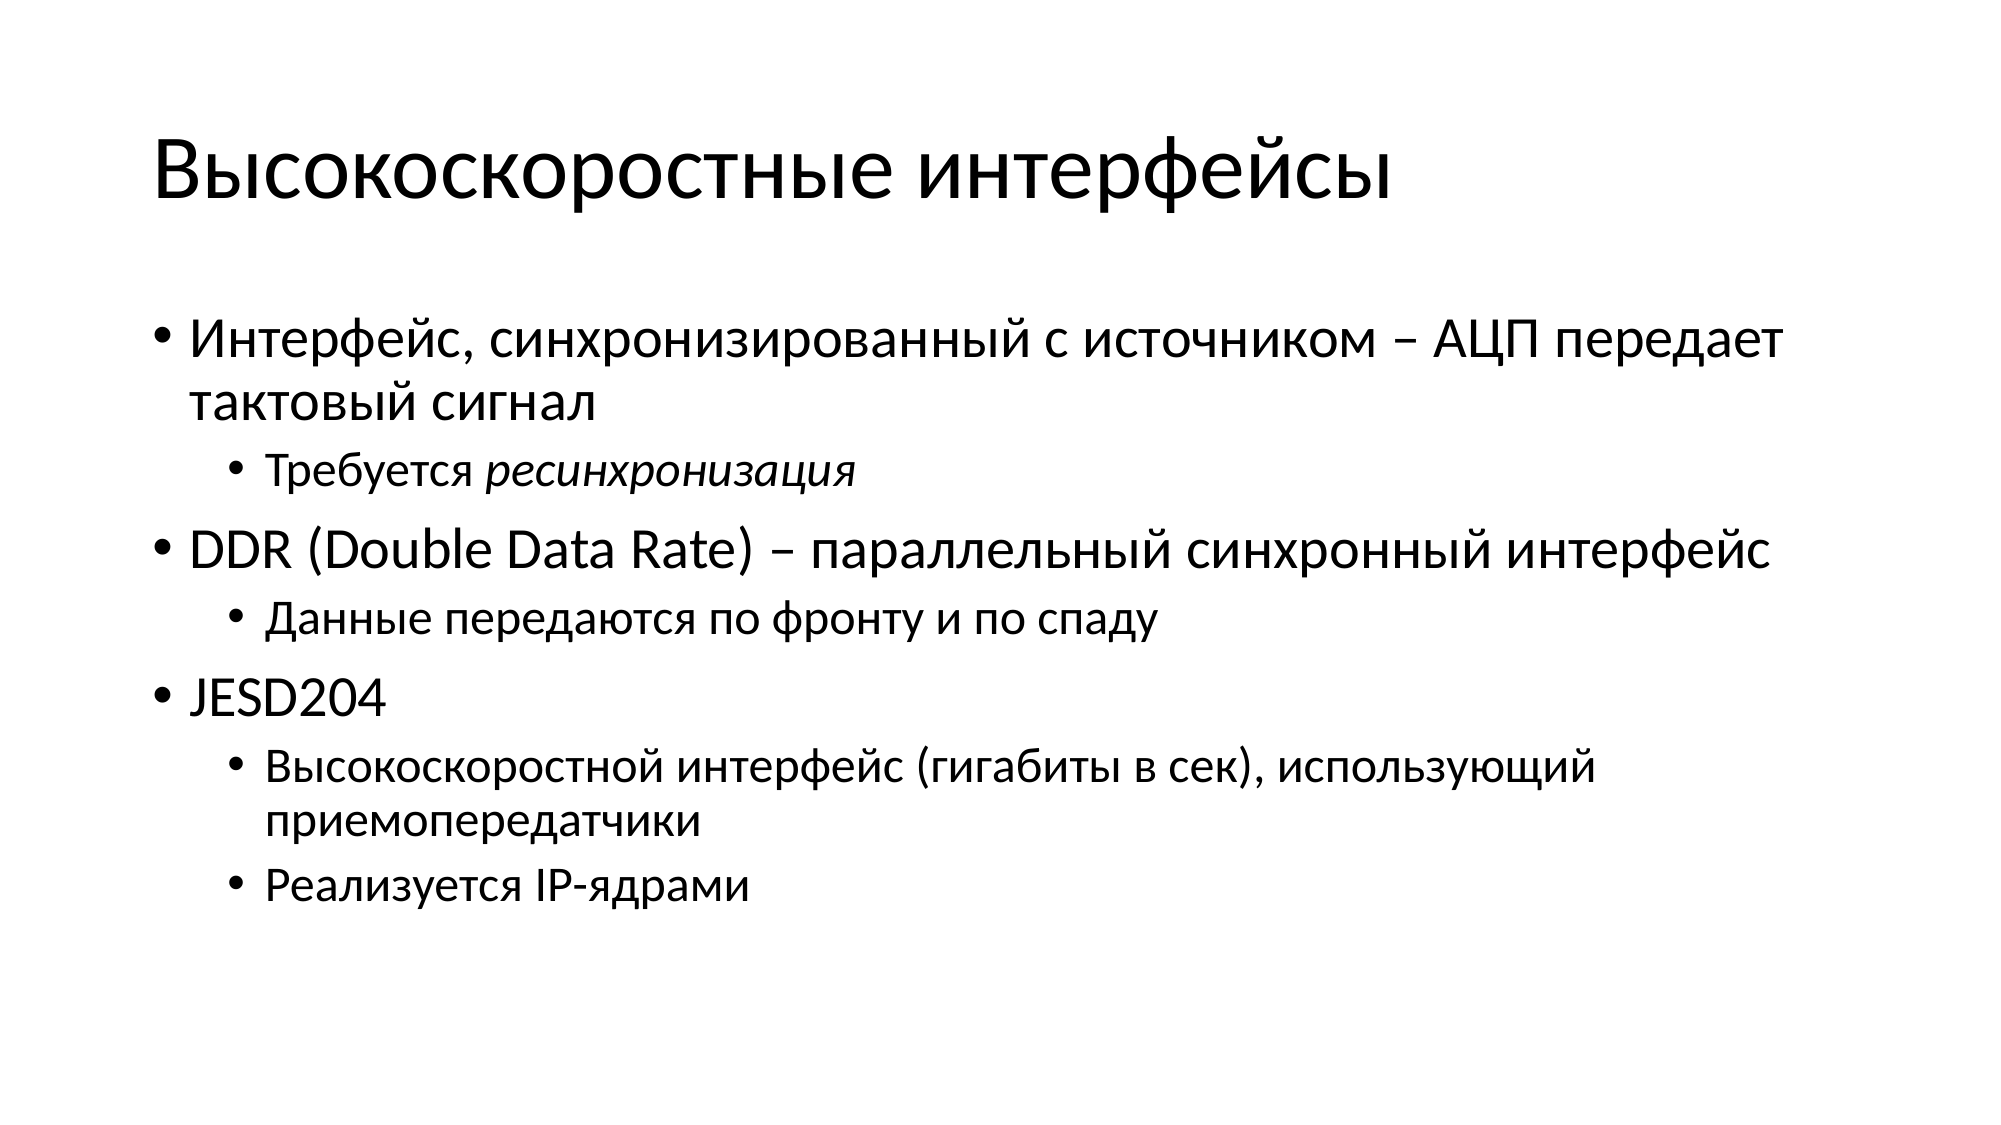

# Высокоскоростные интерфейсы
Интерфейс, синхронизированный с источником – АЦП передает тактовый сигнал
Требуется ресинхронизация
DDR (Double Data Rate) – параллельный синхронный интерфейс
Данные передаются по фронту и по спаду
JESD204
Высокоскоростной интерфейс (гигабиты в сек), использующий приемопередатчики
Реализуется IP-ядрами